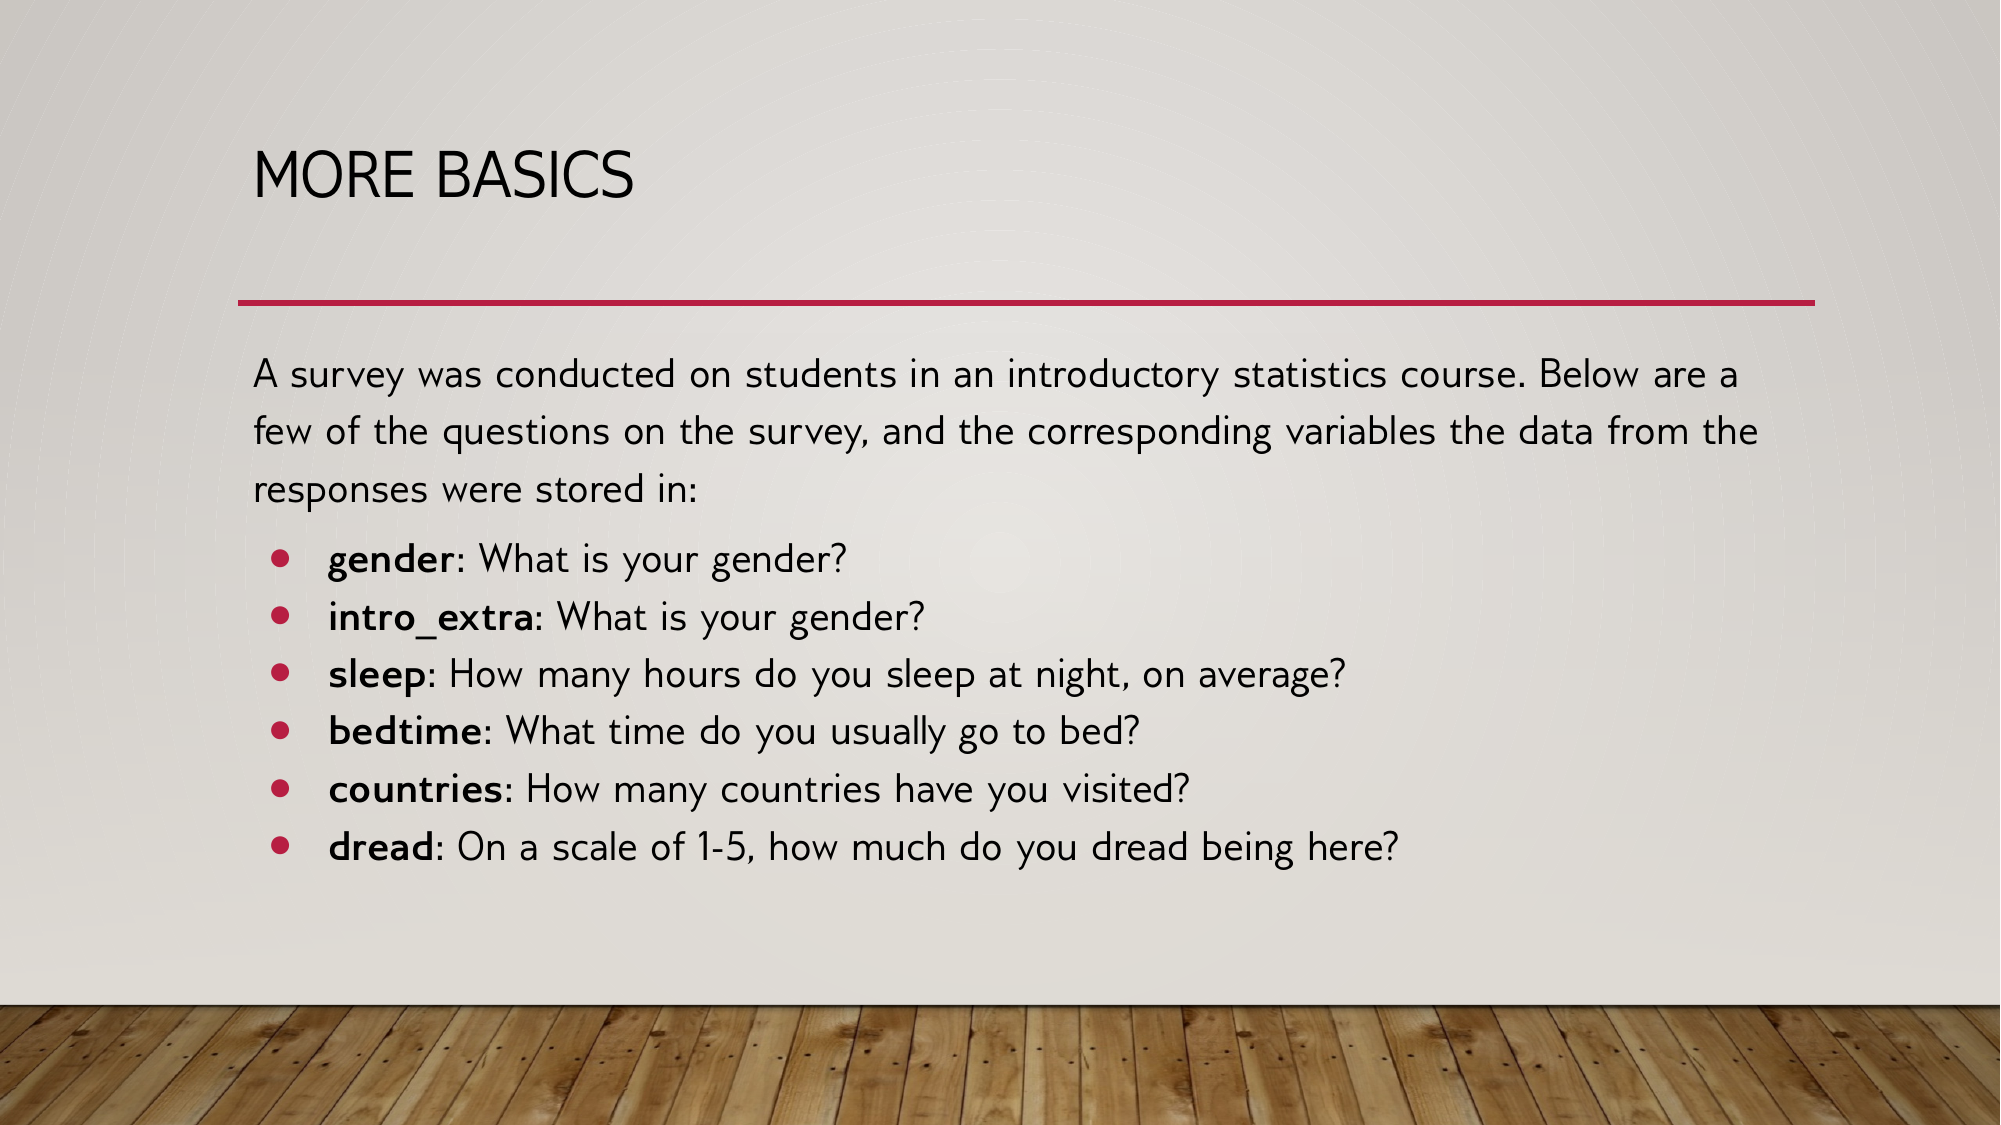

# More Basics
A survey was conducted on students in an introductory statistics course. Below are a few of the questions on the survey, and the corresponding variables the data from the responses were stored in:
gender: What is your gender?
intro_extra: What is your gender?
sleep: How many hours do you sleep at night, on average?
bedtime: What time do you usually go to bed?
countries: How many countries have you visited?
dread: On a scale of 1-5, how much do you dread being here?